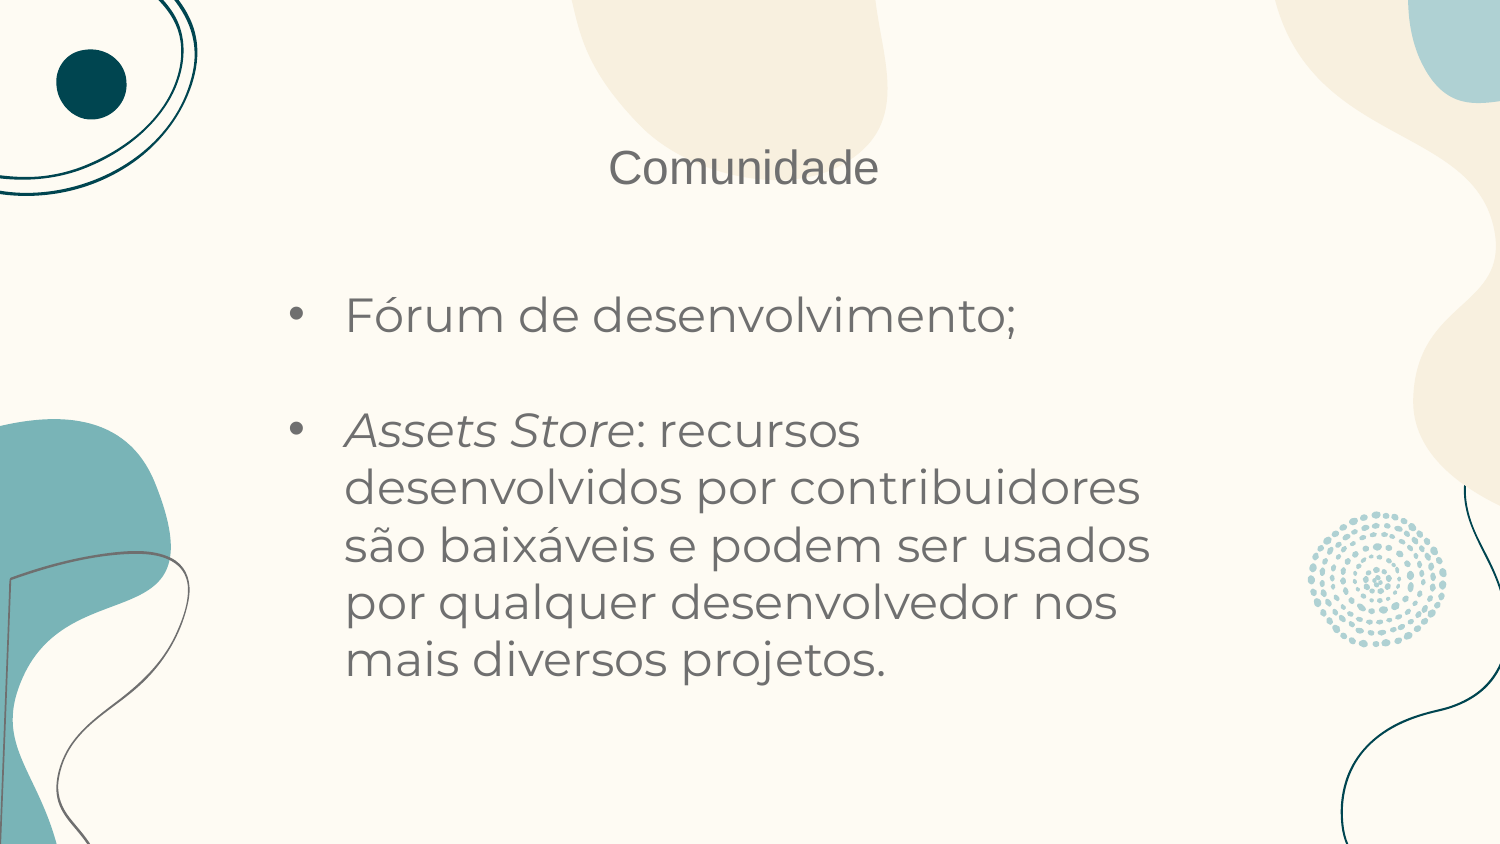

# Comunidade
Fórum de desenvolvimento;

Assets Store: recursos desenvolvidos por contribuidores são baixáveis e podem ser usados por qualquer desenvolvedor nos mais diversos projetos.